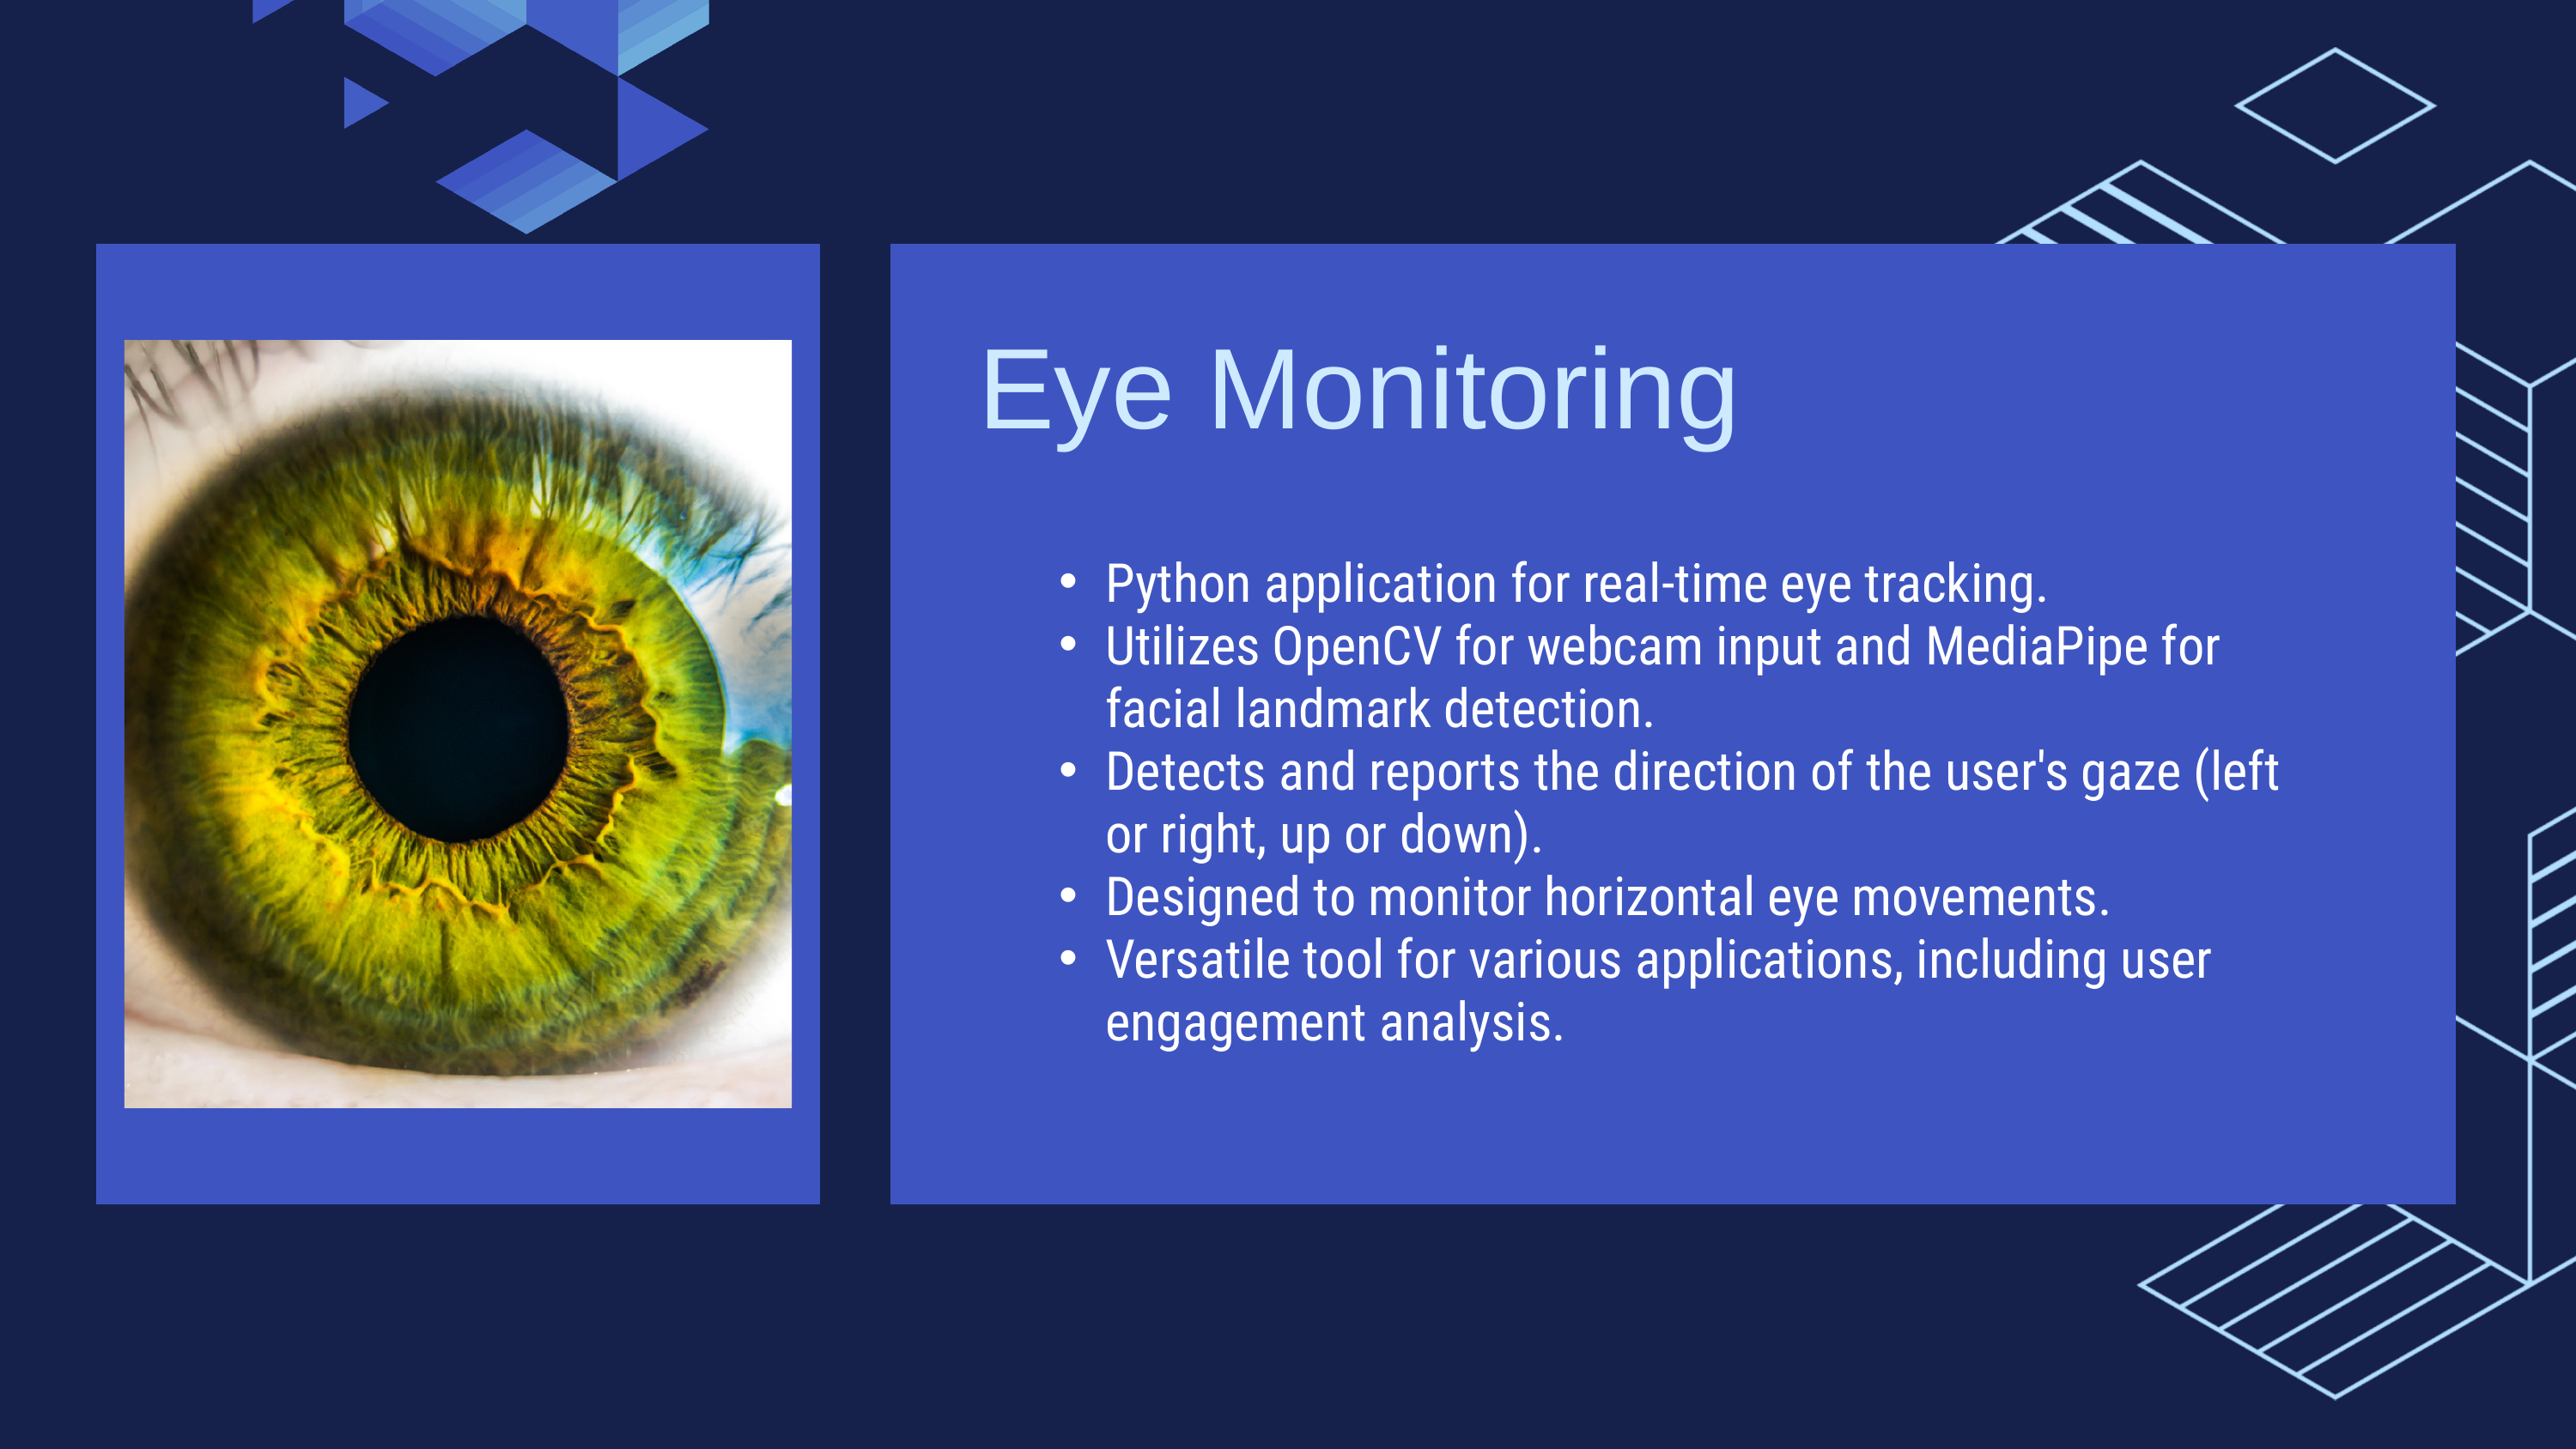

Eye Monitoring

Python application for real-time eye tracking.
Utilizes OpenCV for webcam input and MediaPipe for facial landmark detection.
Detects and reports the direction of the user's gaze (left or right, up or down).
Designed to monitor horizontal eye movements.
Versatile tool for various applications, including user engagement analysis.